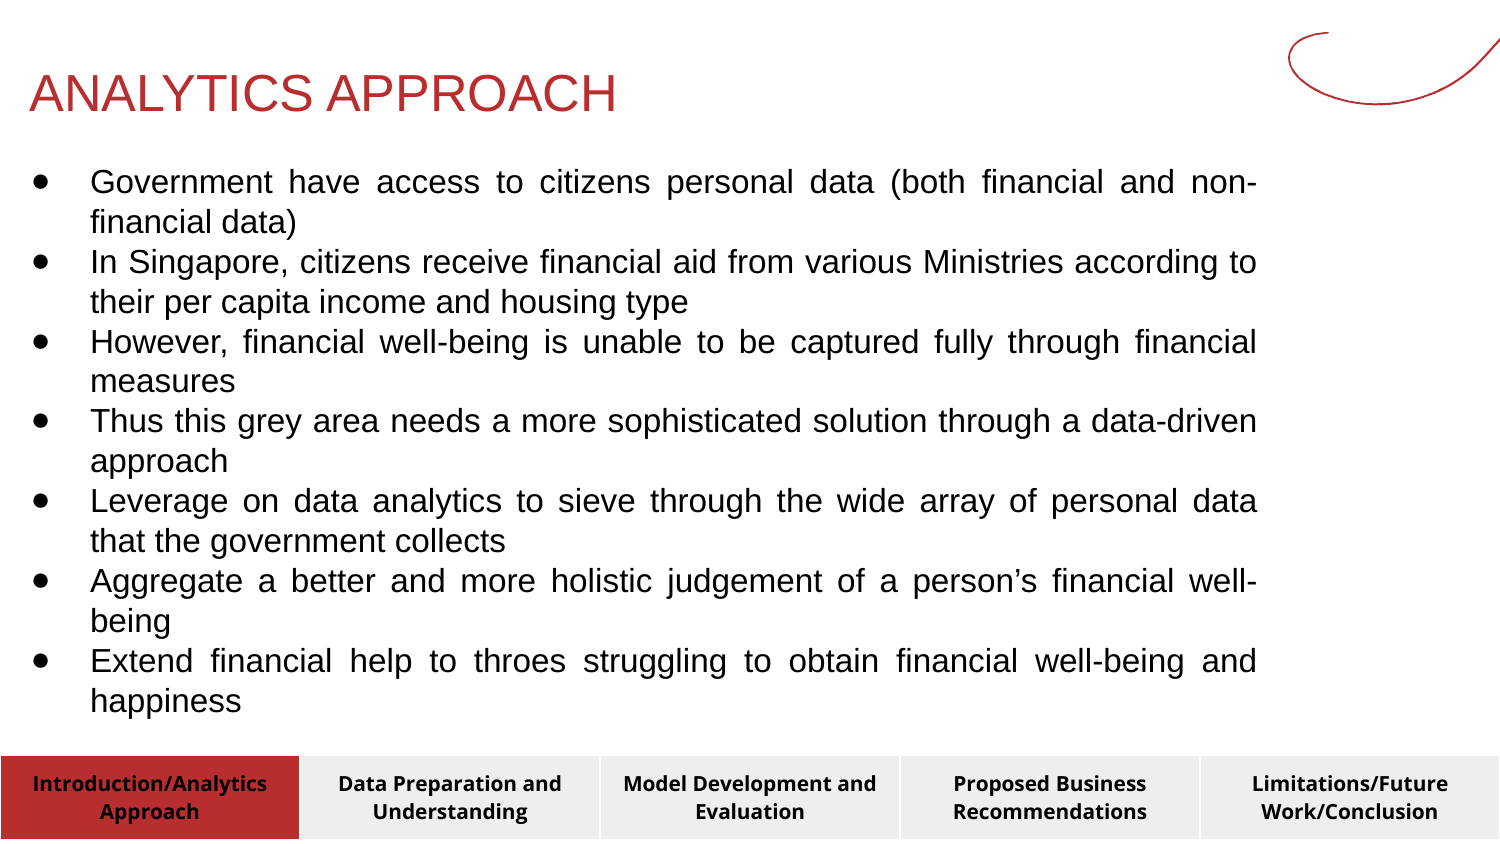

# ANALYTICS APPROACH
Government have access to citizens personal data (both financial and non-financial data)
In Singapore, citizens receive financial aid from various Ministries according to their per capita income and housing type
However, financial well-being is unable to be captured fully through financial measures
Thus this grey area needs a more sophisticated solution through a data-driven approach
Leverage on data analytics to sieve through the wide array of personal data that the government collects
Aggregate a better and more holistic judgement of a person’s financial well-being
Extend financial help to throes struggling to obtain financial well-being and happiness
| Introduction/Analytics Approach | Data Preparation and Understanding | Model Development and Evaluation | Proposed Business Recommendations | Limitations/Future Work/Conclusion |
| --- | --- | --- | --- | --- |